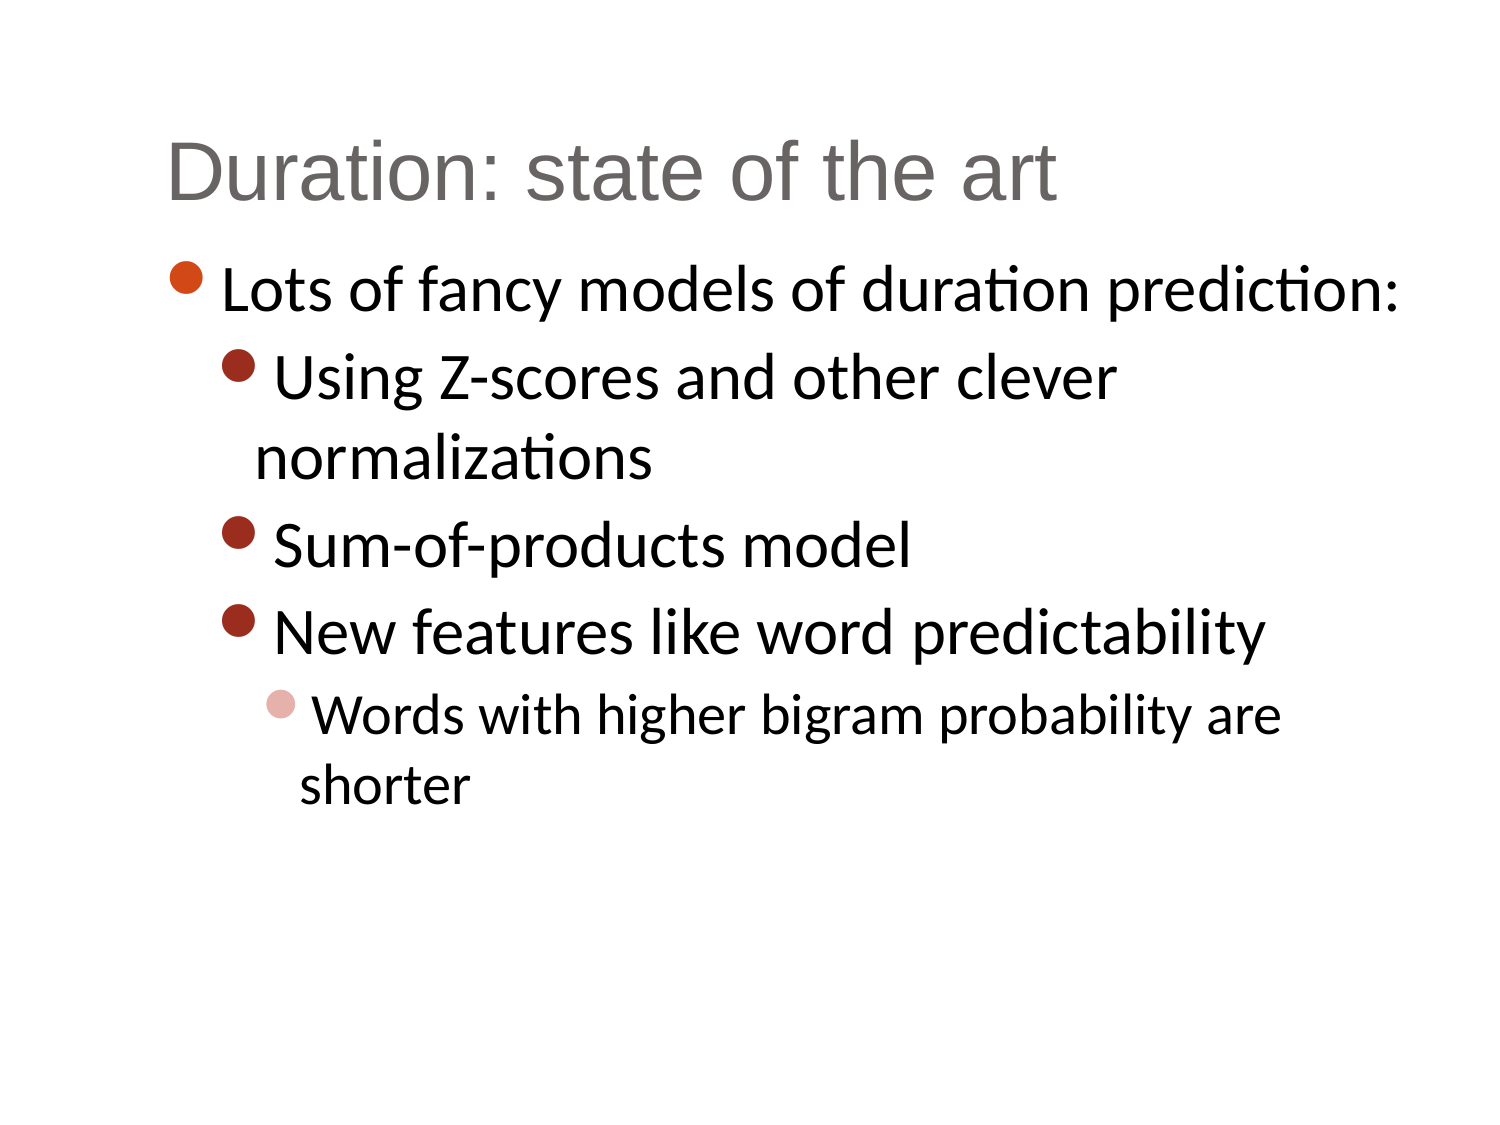

# Duration: state of the art
Lots of fancy models of duration prediction:
Using Z-scores and other clever normalizations
Sum-of-products model
New features like word predictability
Words with higher bigram probability are shorter